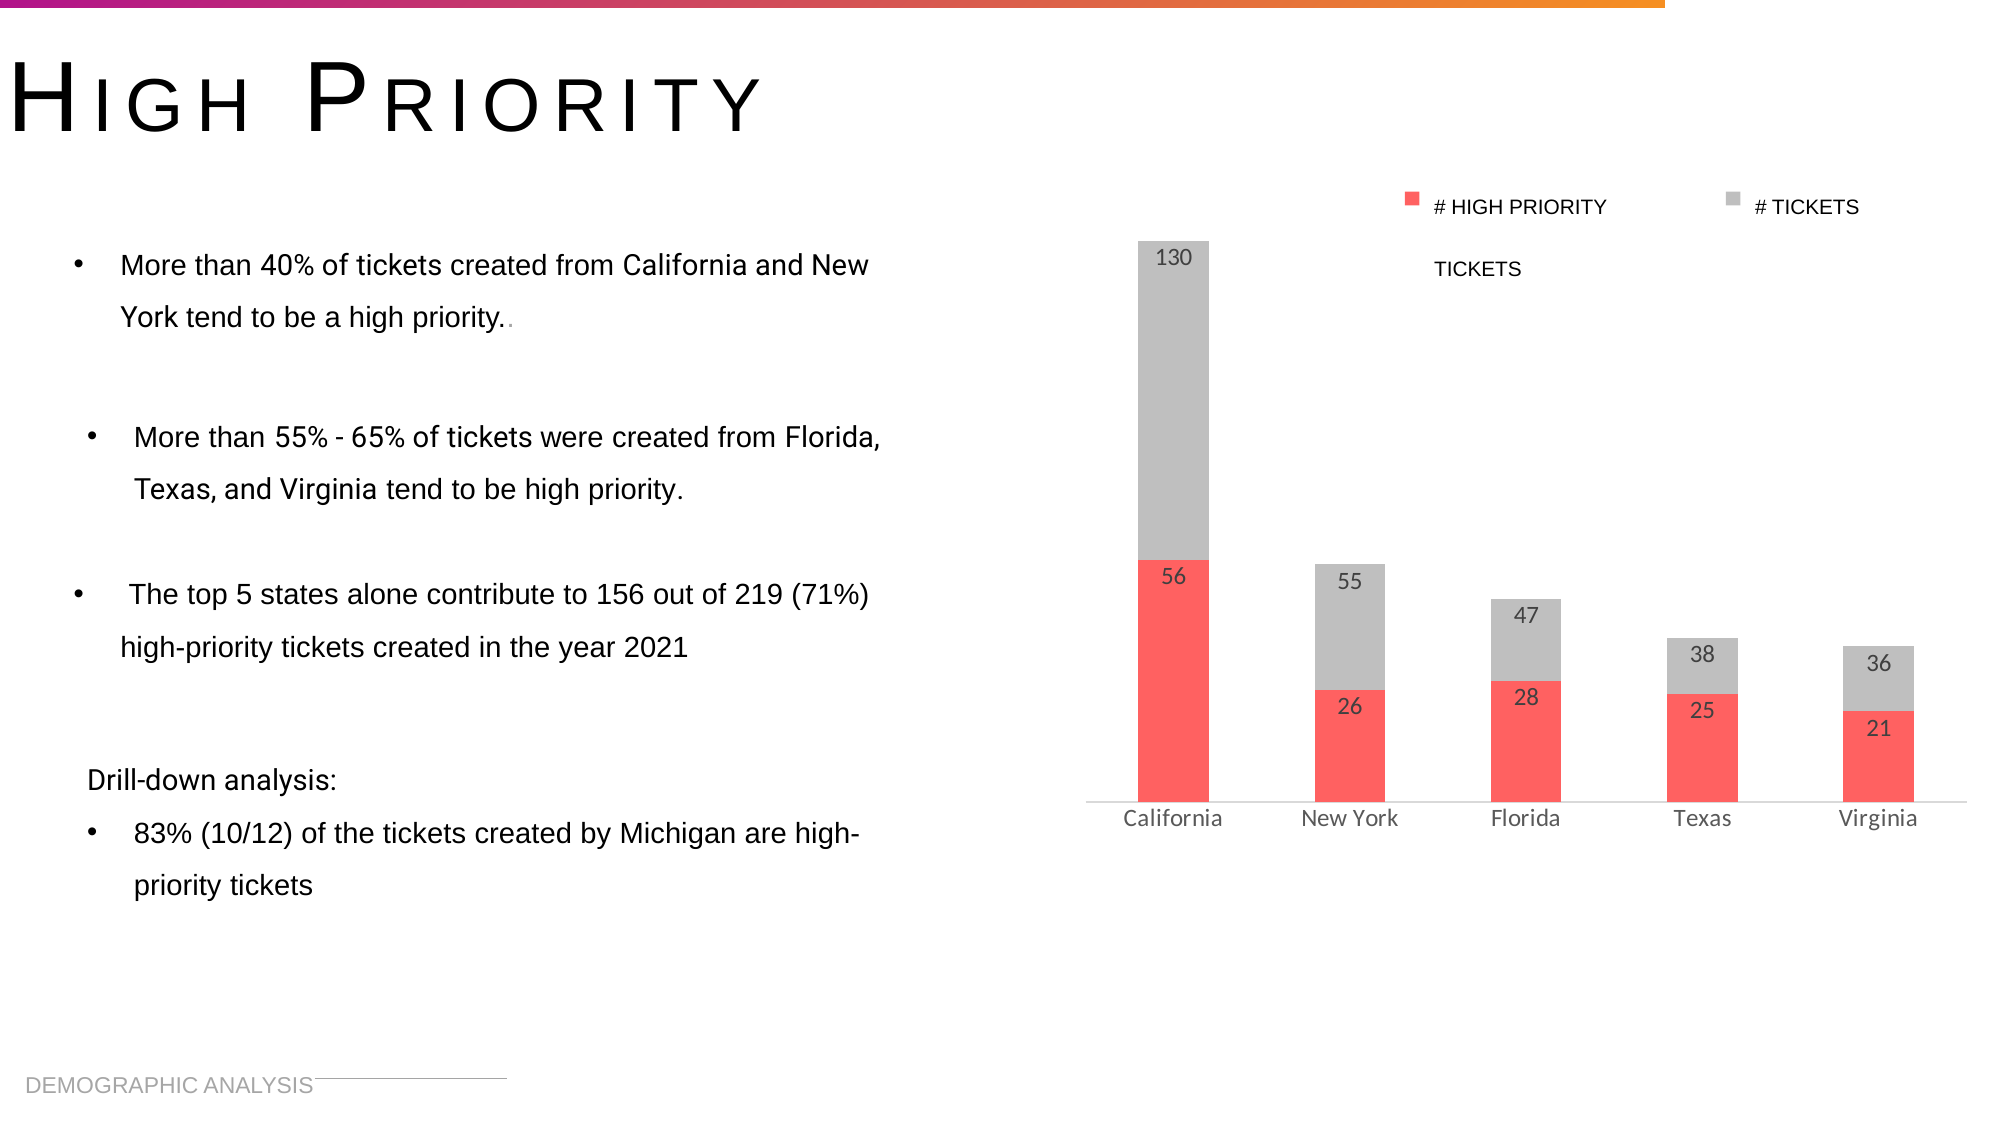

HIGH PRIORITY
# HIGH PRIORITY TICKETS
# TICKETS

[unsupported chart]

More than 40% of tickets created from California and New York tend to be a high priority..
More than 55% - 65% of tickets were created from Florida, Texas, and Virginia tend to be high priority.

 The top 5 states alone contribute to 156 out of 219 (71%) high-priority tickets created in the year 2021
Drill-down analysis:
83% (10/12) of the tickets created by Michigan are high-priority tickets

DEMOGRAPHIC ANALYSIS